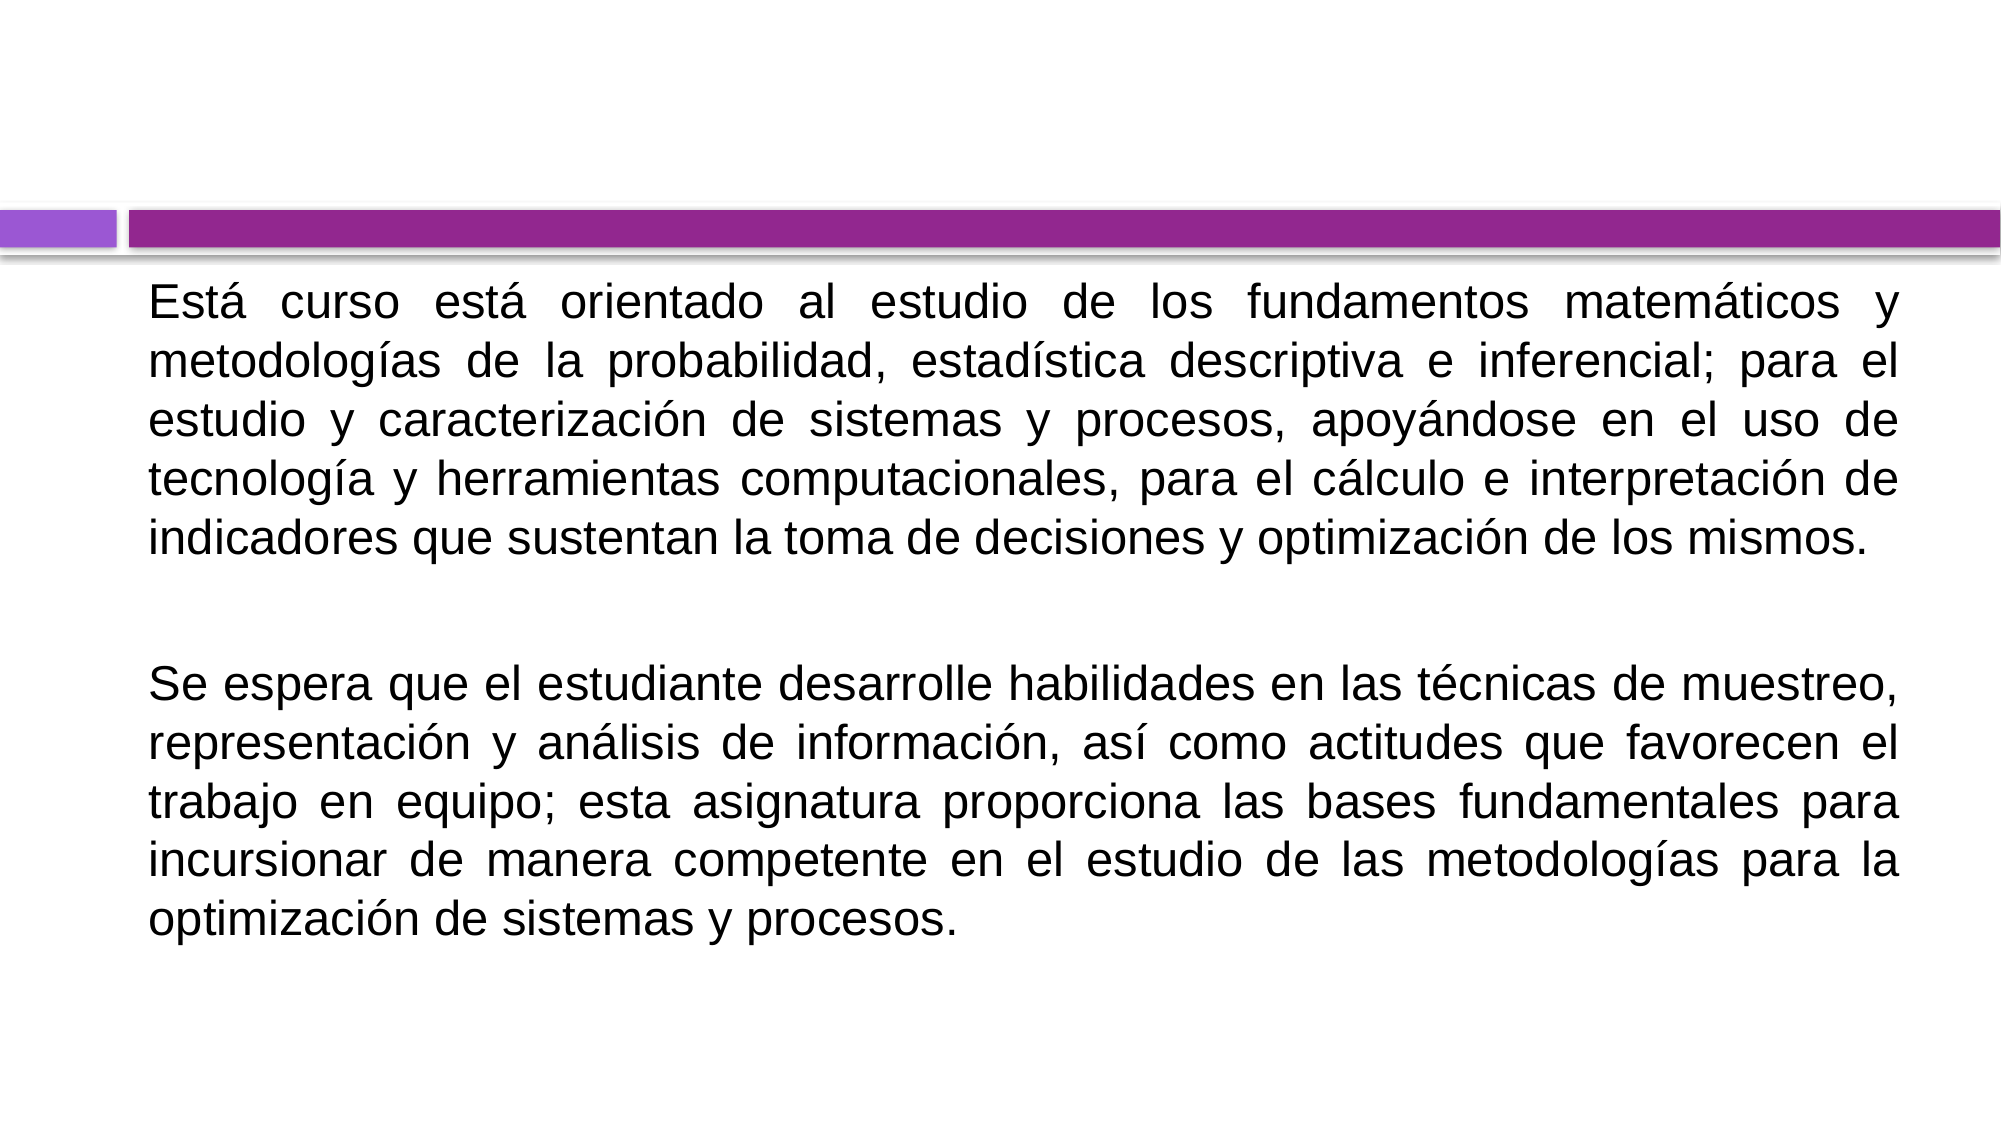

#
Está curso está orientado al estudio de los fundamentos matemáticos y metodologías de la probabilidad, estadística descriptiva e inferencial; para el estudio y caracterización de sistemas y procesos, apoyándose en el uso de tecnología y herramientas computacionales, para el cálculo e interpretación de indicadores que sustentan la toma de decisiones y optimización de los mismos.

Se espera que el estudiante desarrolle habilidades en las técnicas de muestreo, representación y análisis de información, así como actitudes que favorecen el trabajo en equipo; esta asignatura proporciona las bases fundamentales para incursionar de manera competente en el estudio de las metodologías para la optimización de sistemas y procesos.